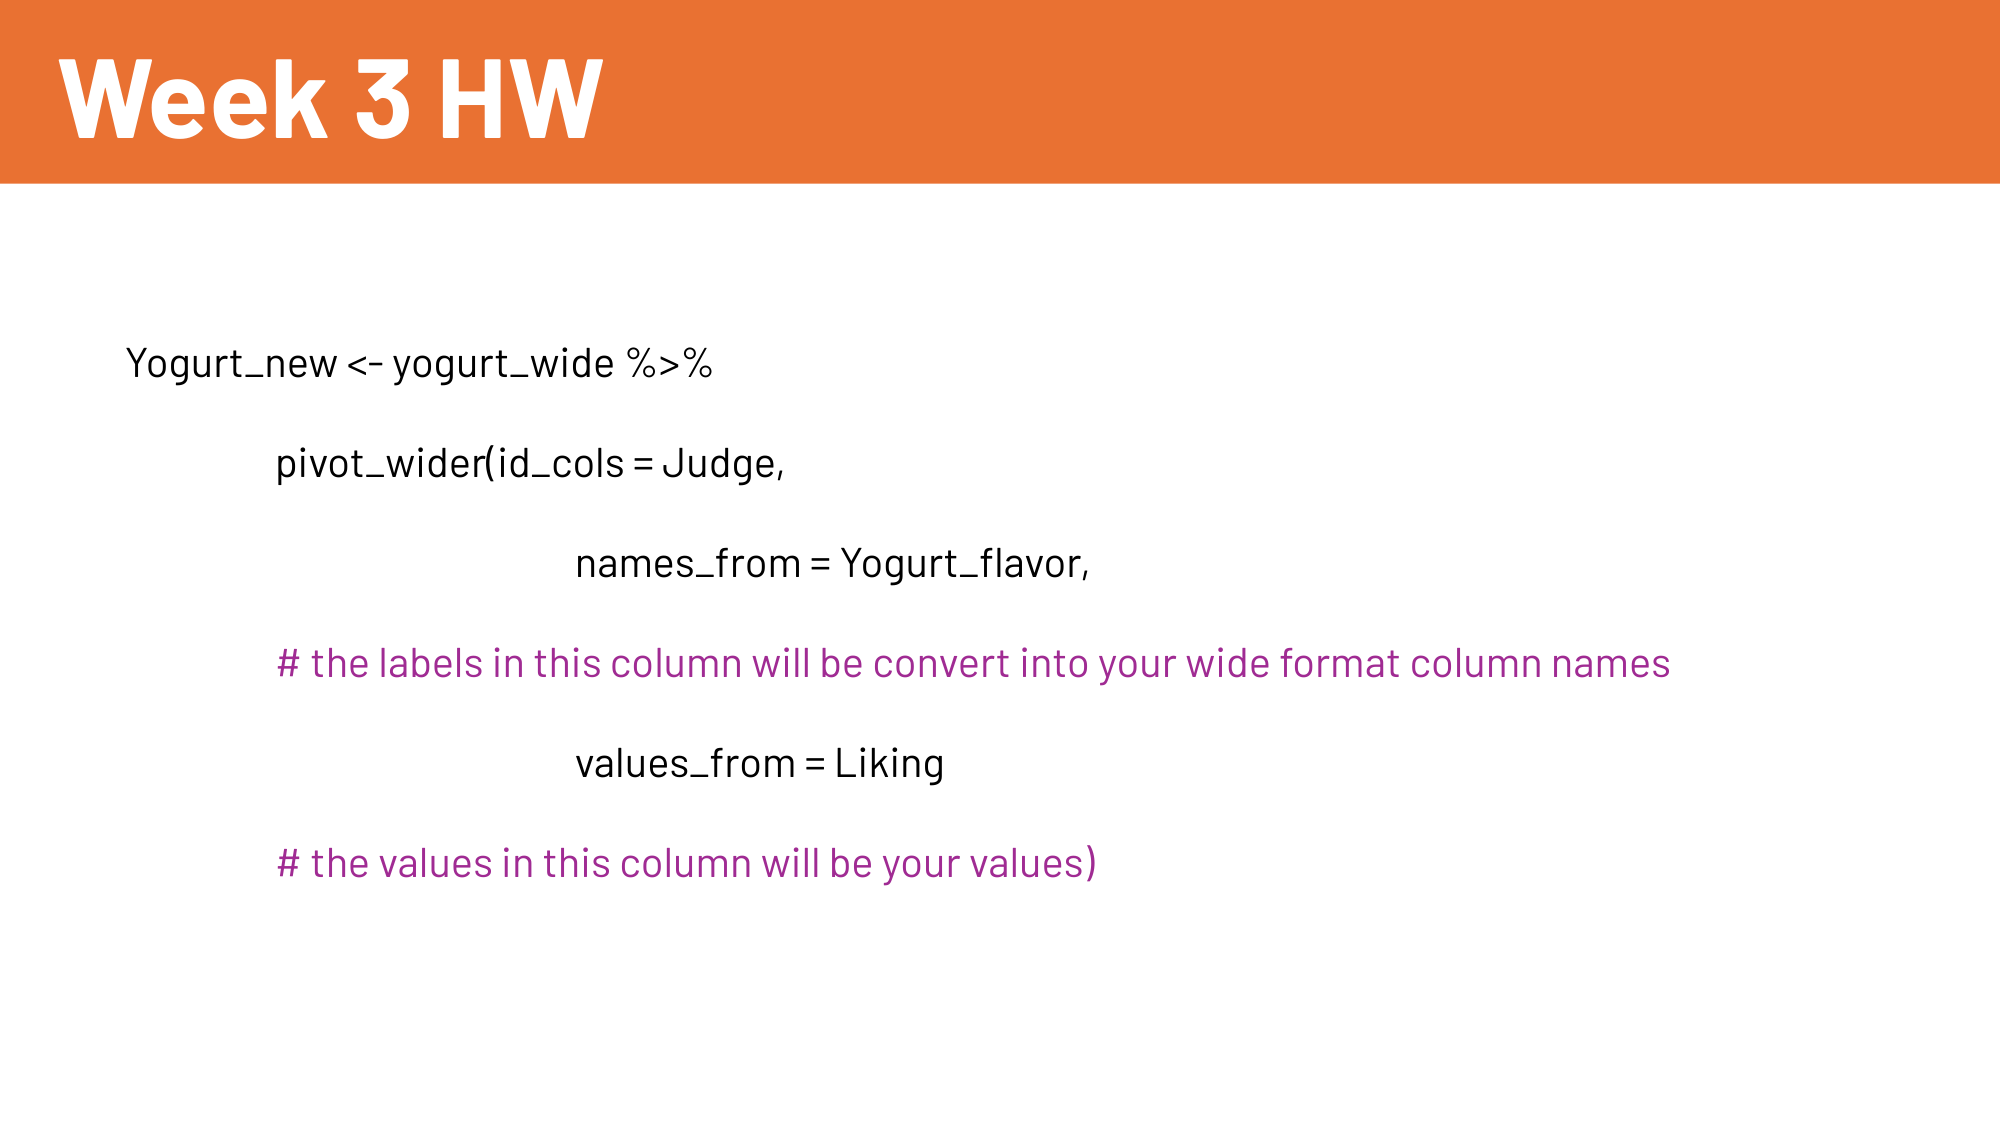

Week 3 HW
Yogurt_new <- yogurt_wide %>%
	pivot_wider(id_cols = Judge,
			names_from = Yogurt_flavor,
	# the labels in this column will be convert into your wide format column names
			values_from = Liking
	# the values in this column will be your values)